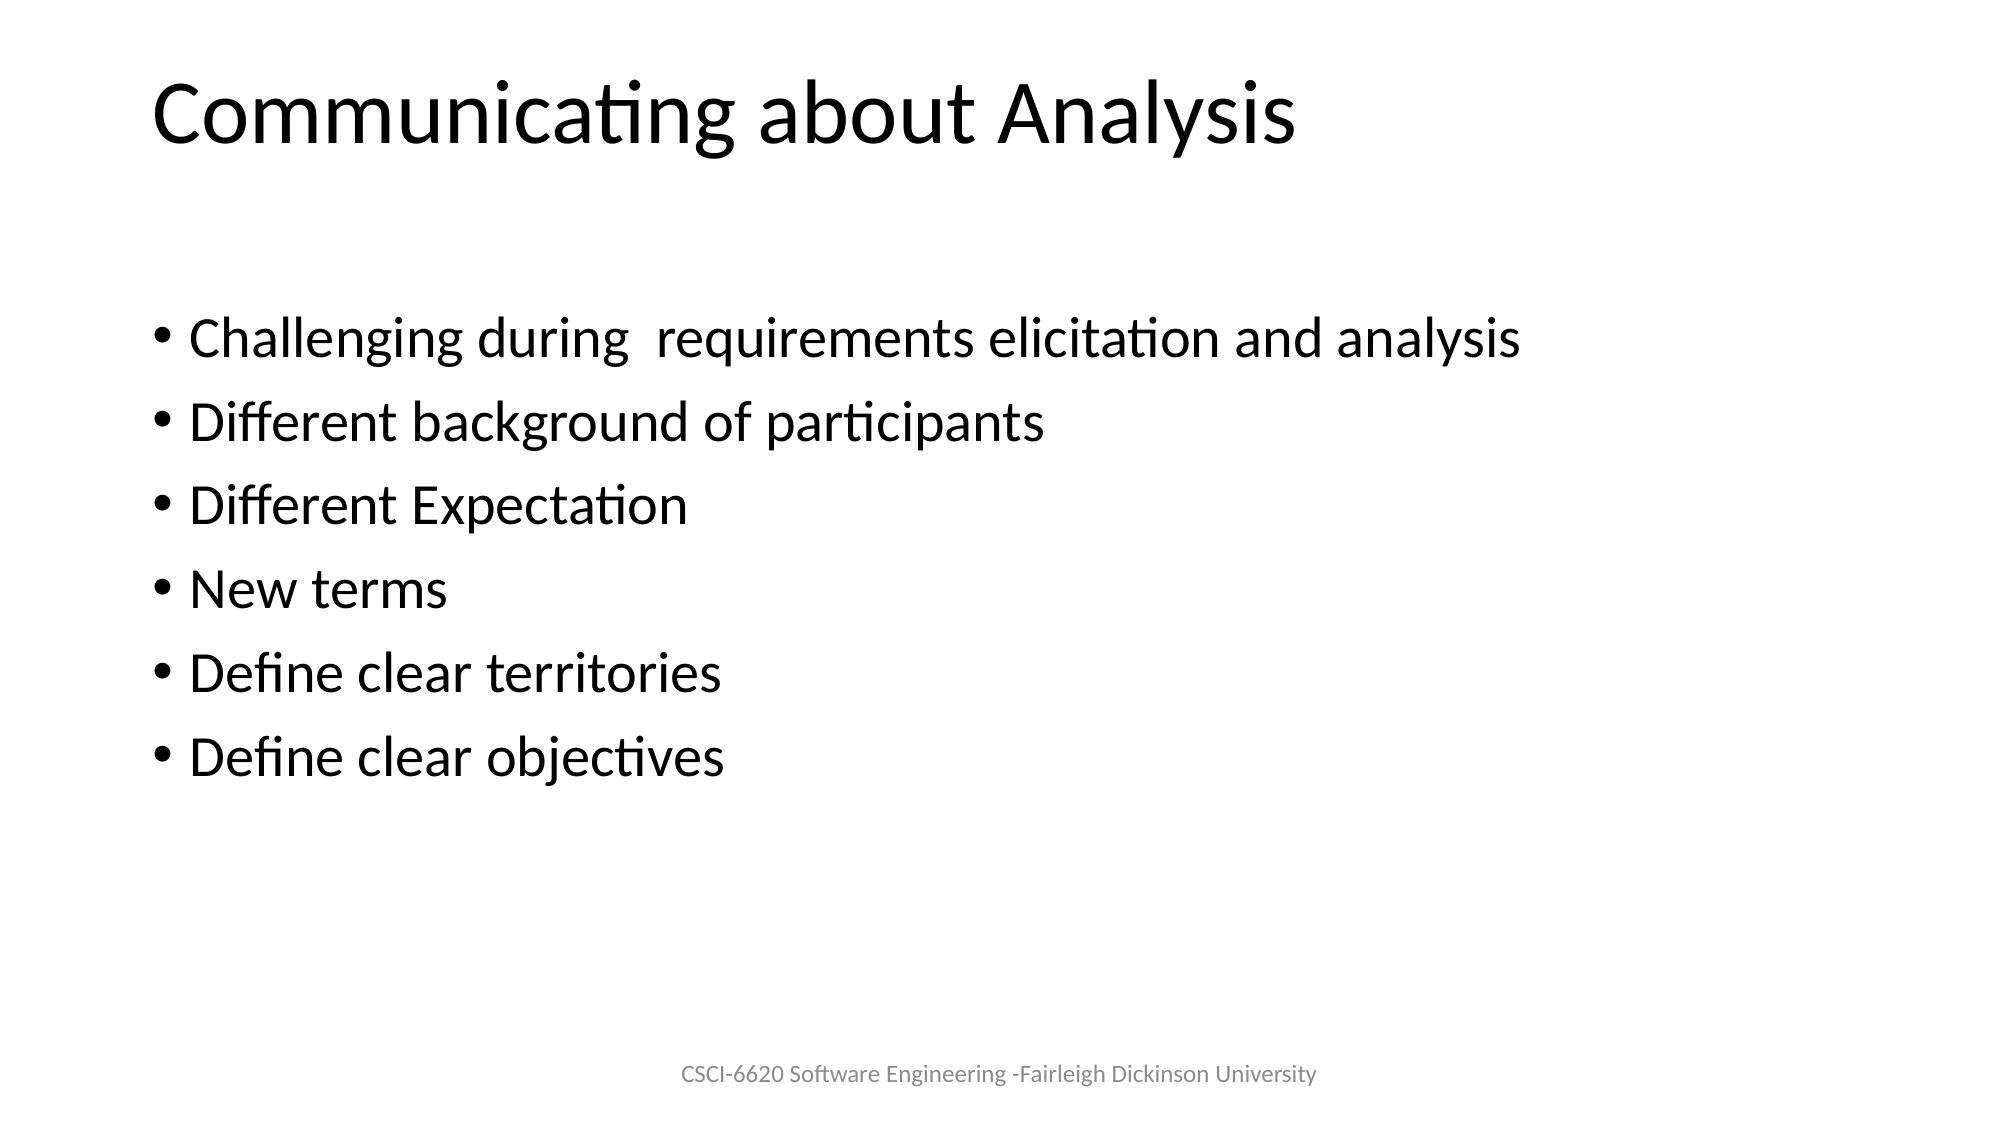

# Communicating about Analysis
Challenging during  requirements elicitation and analysis
Different background of participants
Different Expectation
New terms
Define clear territories
Define clear objectives

CSCI-6620 Software Engineering -Fairleigh Dickinson University